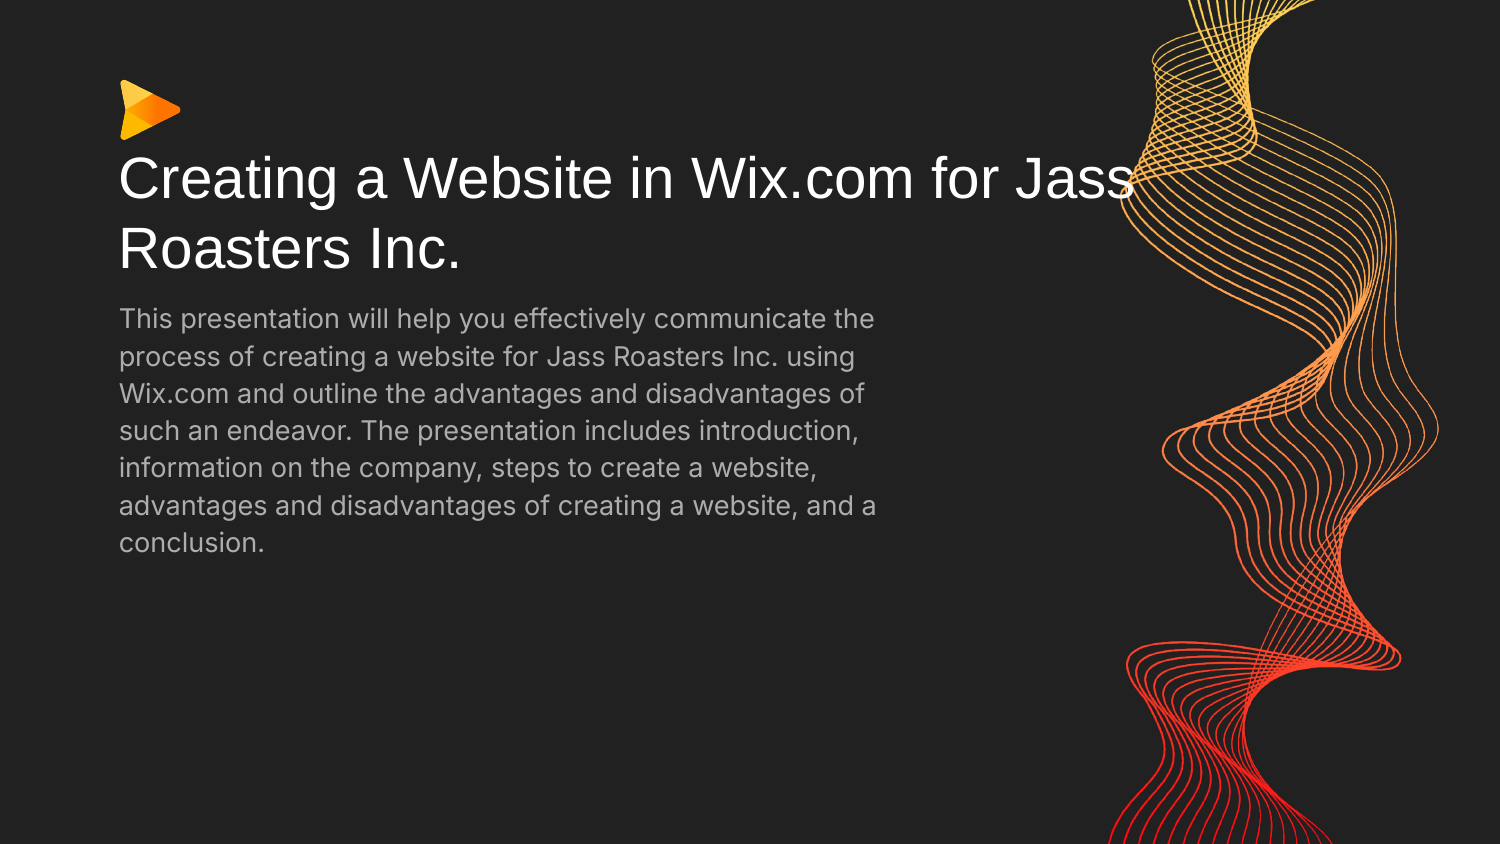

# Creating a Website in Wix.com for Jass Roasters Inc.
This presentation will help you effectively communicate the process of creating a website for Jass Roasters Inc. using Wix.com and outline the advantages and disadvantages of such an endeavor. The presentation includes introduction, information on the company, steps to create a website, advantages and disadvantages of creating a website, and a conclusion.